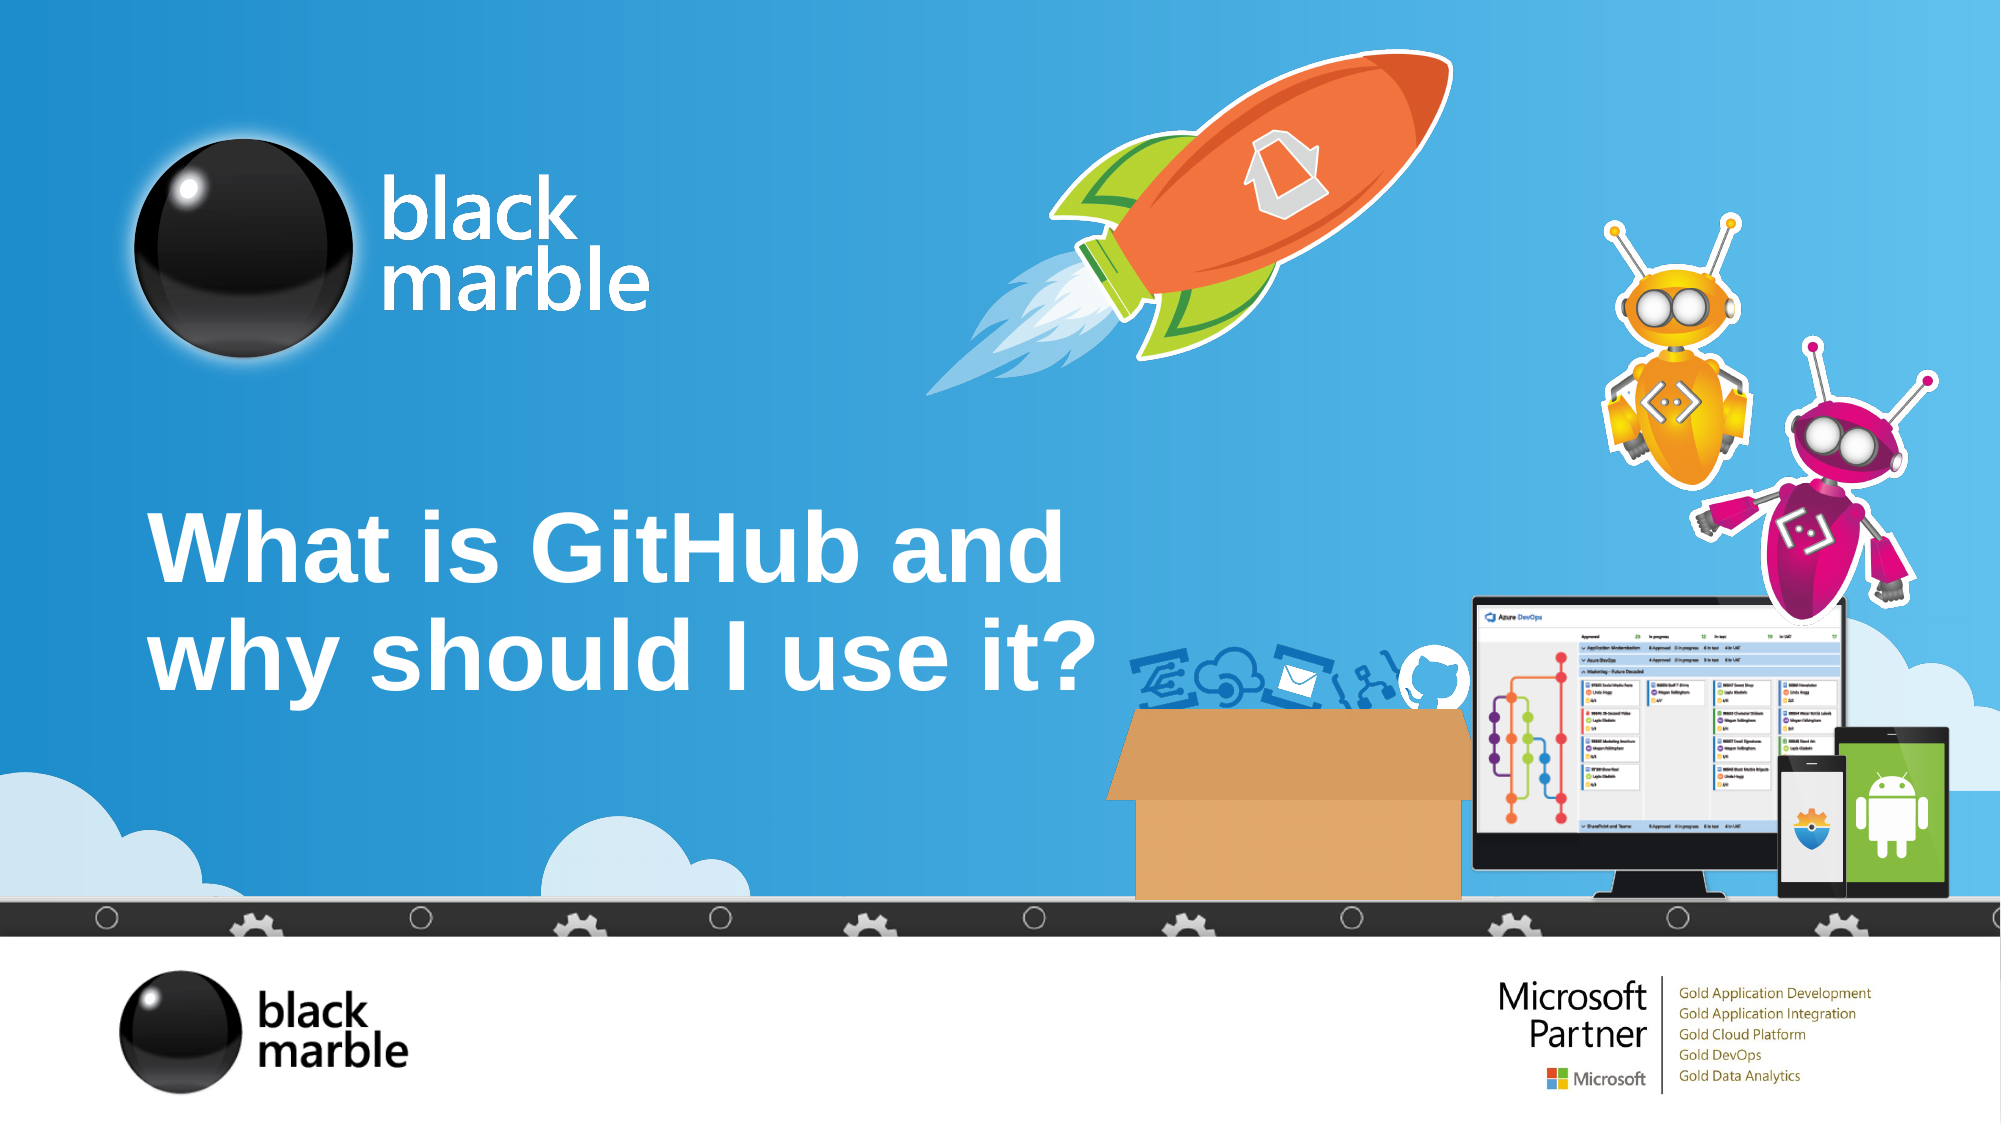

# What is GitHub and why should I use it?